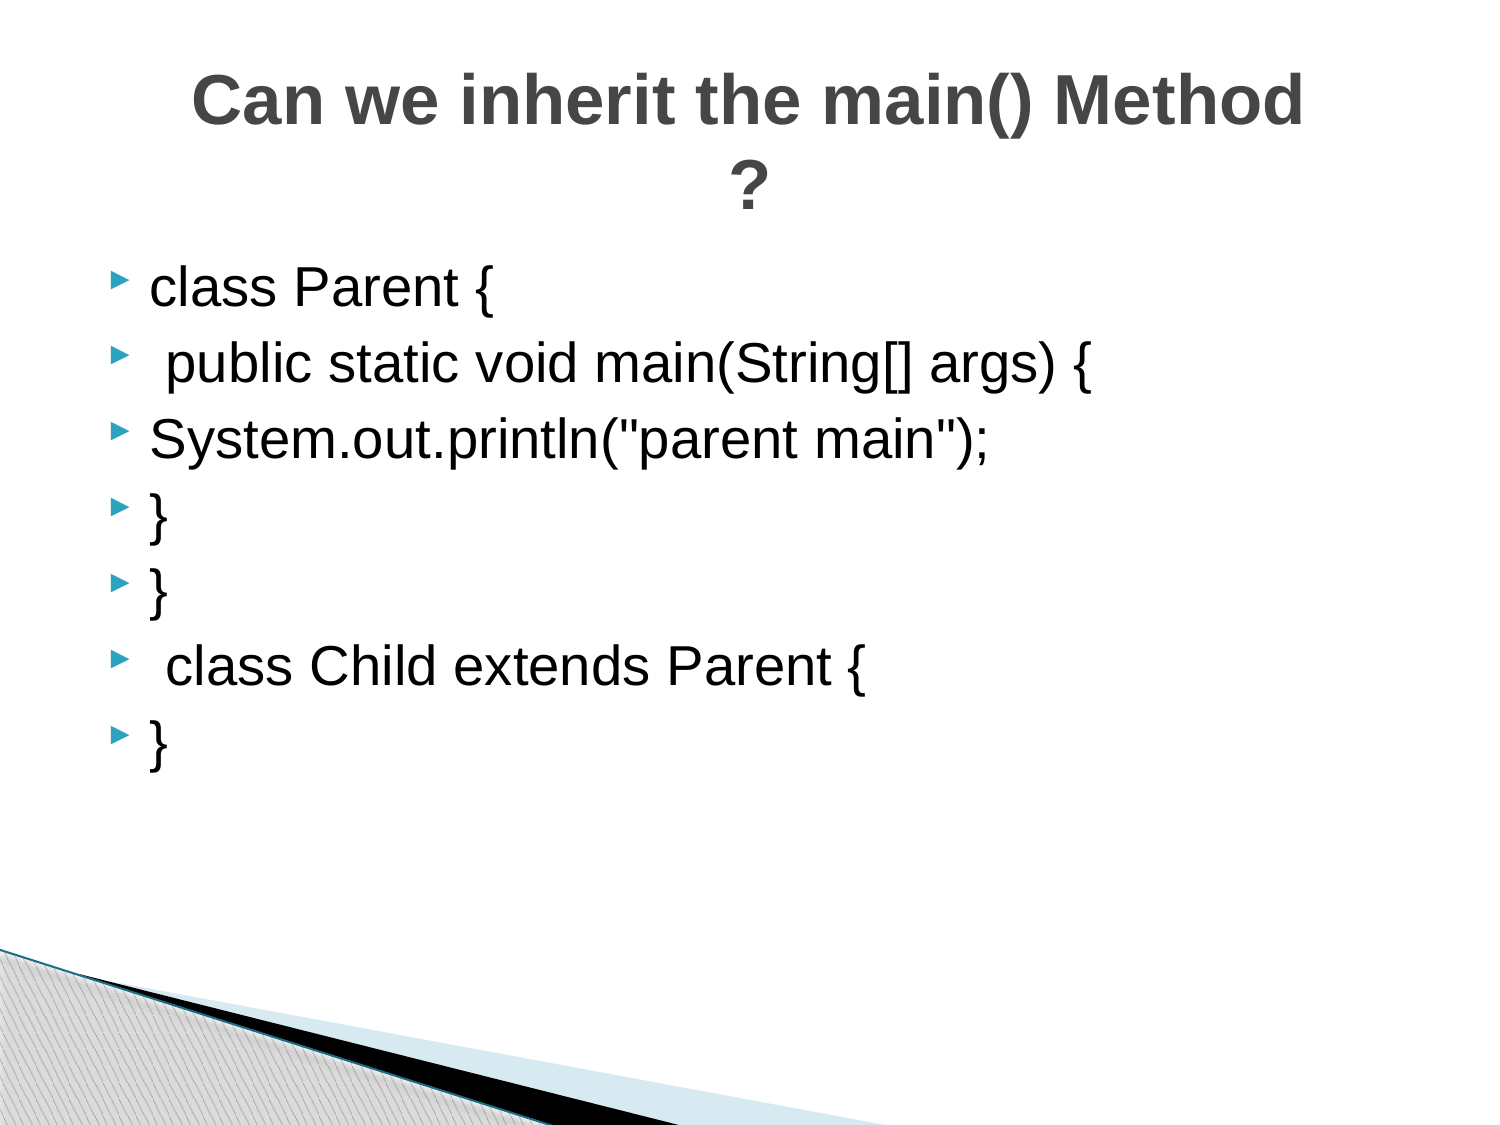

# Can we inherit the main() Method ?
class Parent {
 public static void main(String[] args) {
System.out.println("parent main");
}
}
 class Child extends Parent {
}